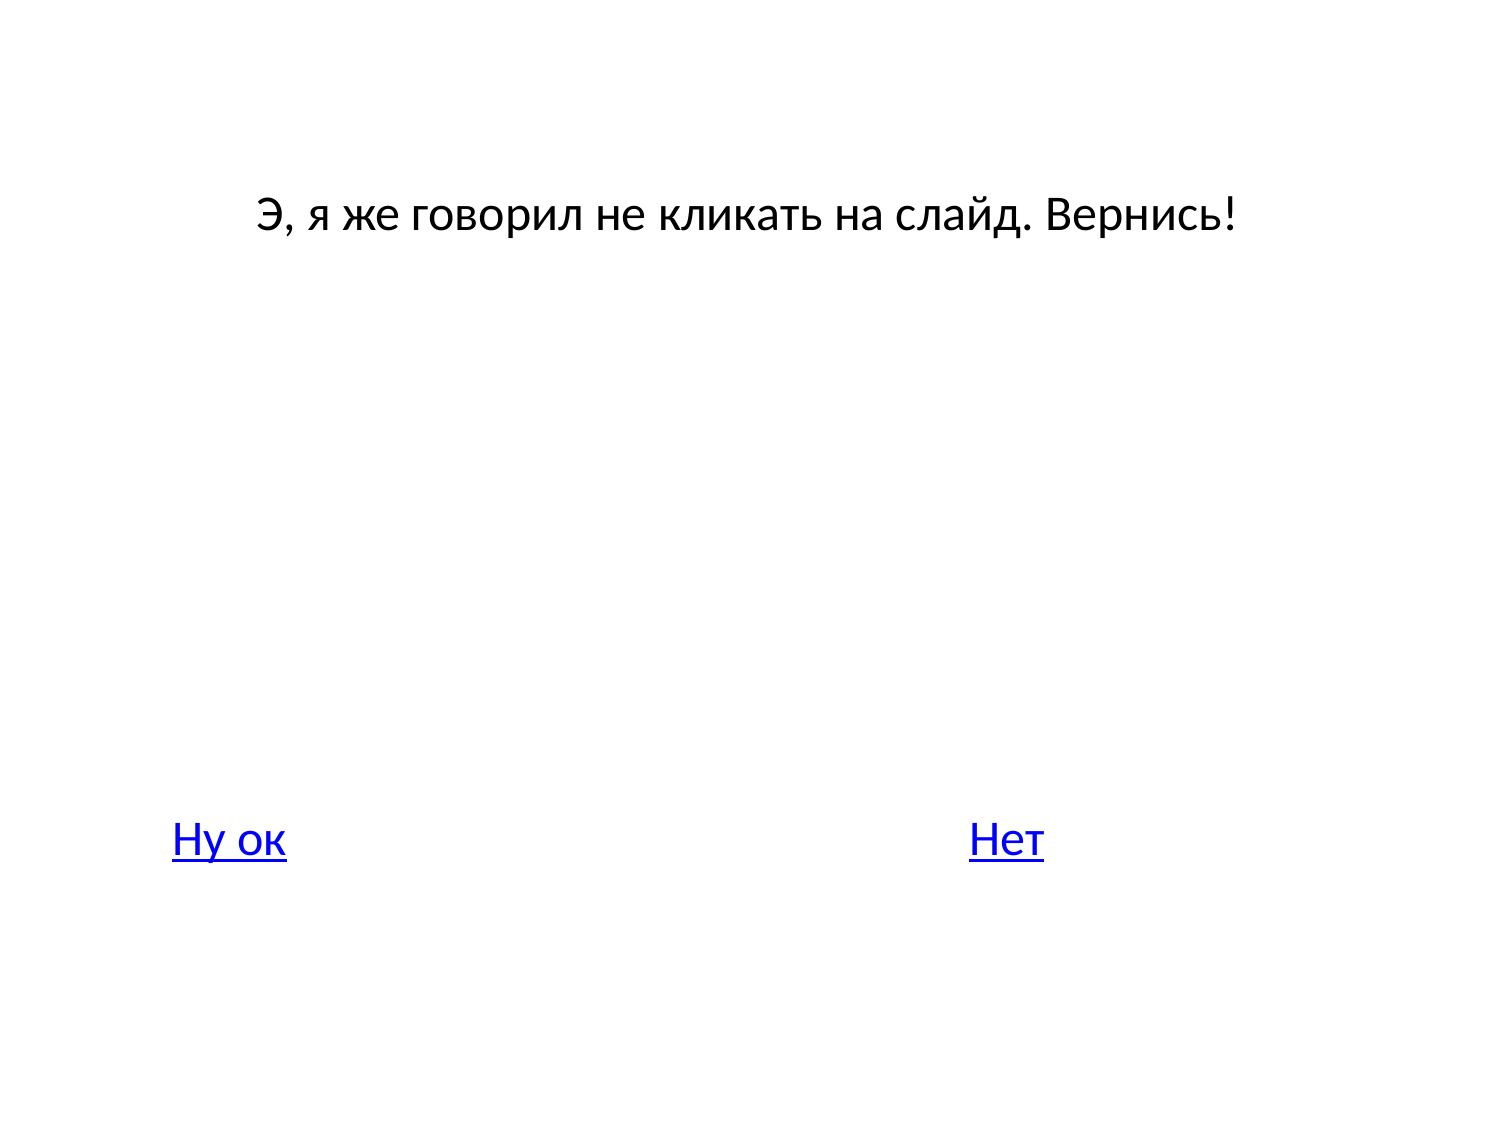

Э, я же говорил не кликать на слайд. Вернись!
Ну ок
Нет